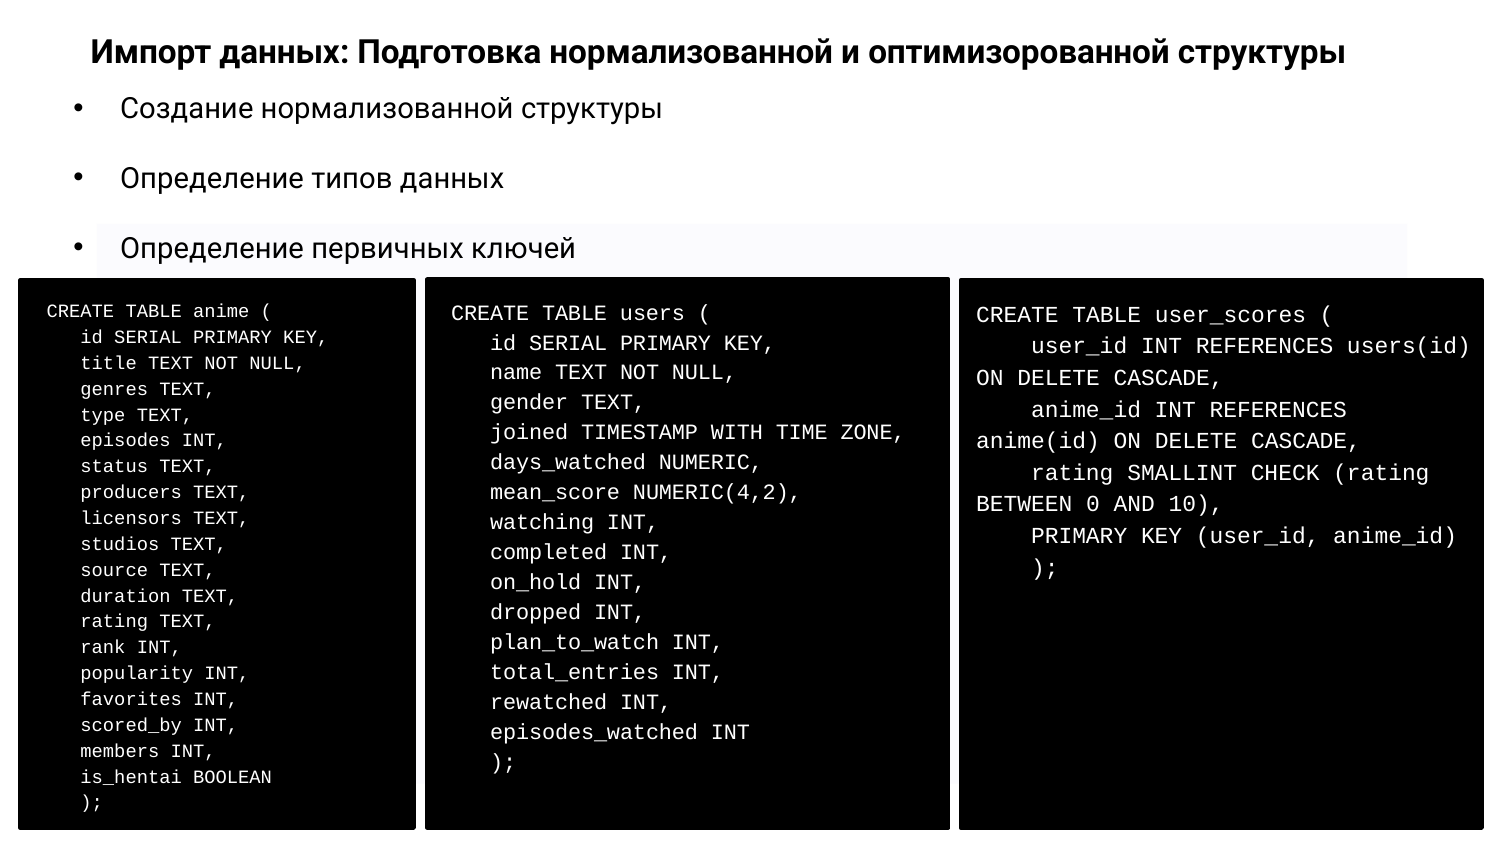

# Импорт данных: Подготовка нормализованной и оптимизорованной структуры
Создание нормализованной структуры

Определение типов данных

Определение первичных ключей

 CREATE TABLE users (
    id SERIAL PRIMARY KEY,
    name TEXT NOT NULL,
    gender TEXT,
    joined TIMESTAMP WITH TIME ZONE,
    days_watched NUMERIC,
    mean_score NUMERIC(4,2),
    watching INT,
    completed INT,
    on_hold INT,
    dropped INT,
    plan_to_watch INT,
    total_entries INT,
    rewatched INT,
    episodes_watched INT
    );

CREATE TABLE user_scores (
    user_id INT REFERENCES users(id) ON DELETE CASCADE,
    anime_id INT REFERENCES anime(id) ON DELETE CASCADE,
    rating SMALLINT CHECK (rating BETWEEN 0 AND 10),
    PRIMARY KEY (user_id, anime_id)
    );
 CREATE TABLE anime (
    id SERIAL PRIMARY KEY,
    title TEXT NOT NULL,
    genres TEXT,
    type TEXT,
    episodes INT,
    status TEXT,
    producers TEXT,
    licensors TEXT,
    studios TEXT,
    source TEXT,
    duration TEXT,
    rating TEXT,
    rank INT,
    popularity INT,
    favorites INT,
    scored_by INT,
    members INT,
    is_hentai BOOLEAN
    );